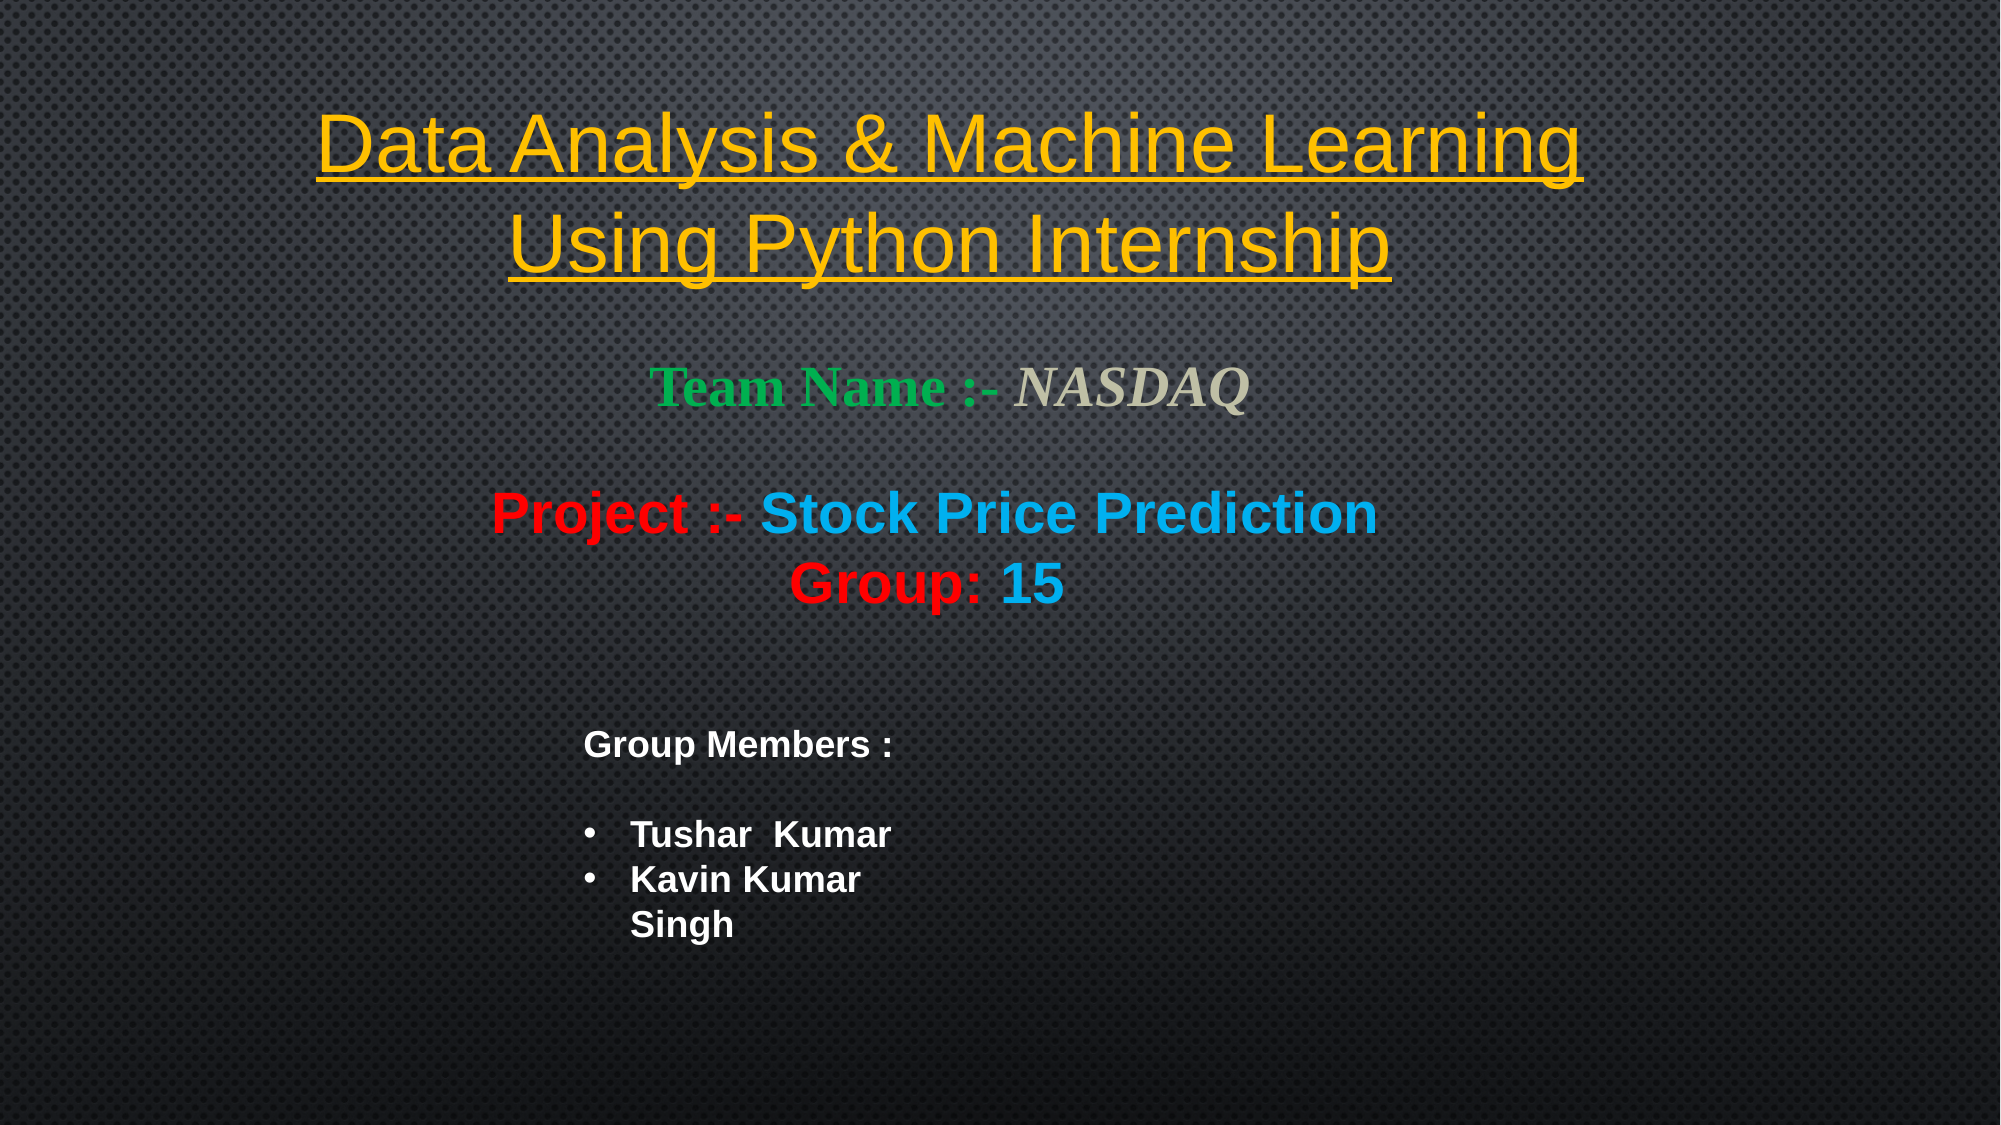

Data Analysis & Machine Learning Using Python Internship
Team Name :- NASDAQ
Project :- Stock Price Prediction
Group: 15
Group Members :

Tushar  Kumar
Kavin Kumar Singh